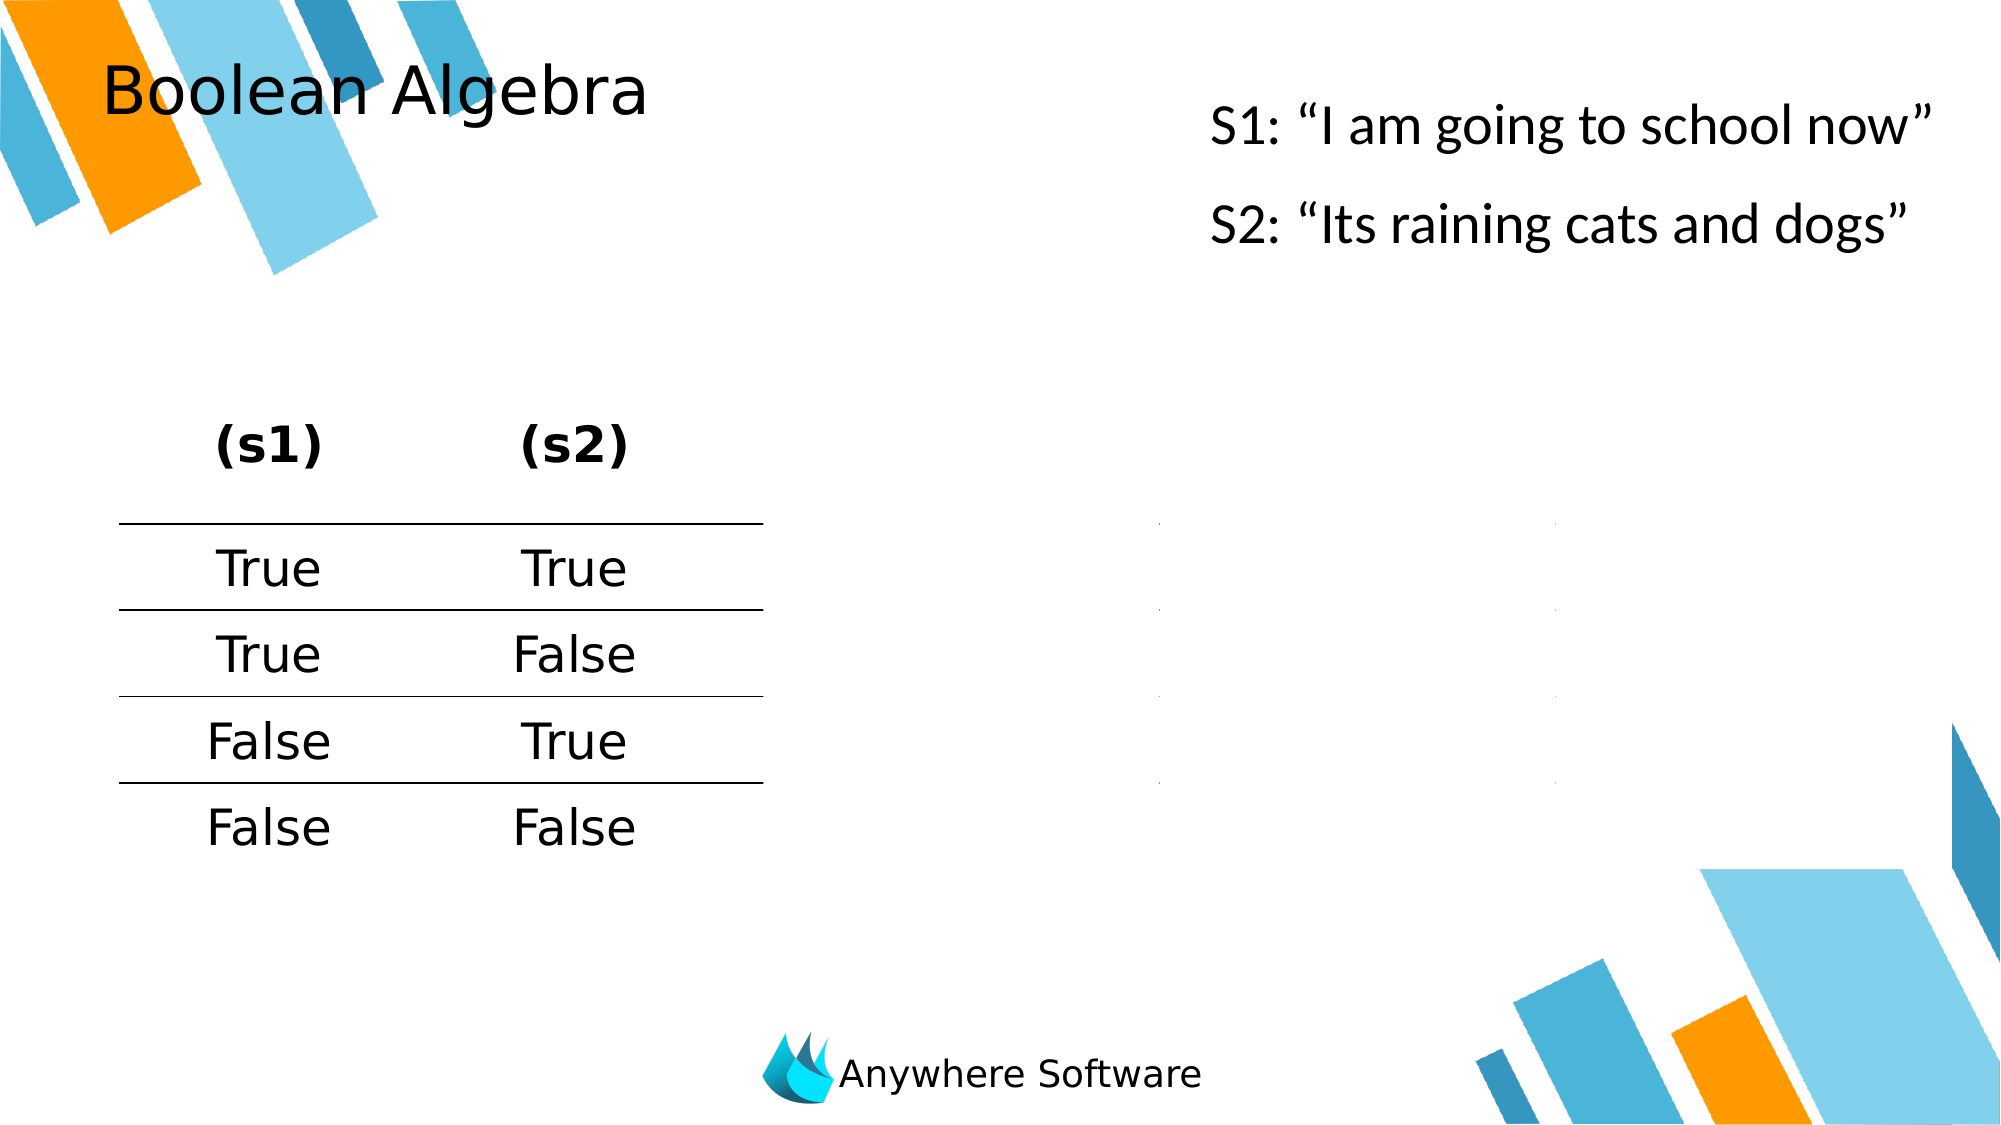

# Boolean Algebra
S1: “I am going to school now”
S2: “Its raining cats and dogs”
| (s1) | (s2) | S1 AND S2 | S1 OR S2 | NOT S1 |
| --- | --- | --- | --- | --- |
| True | True | True | True | False |
| True | False | False | True | False |
| False | True | False | True | True |
| False | False | False | False | True |